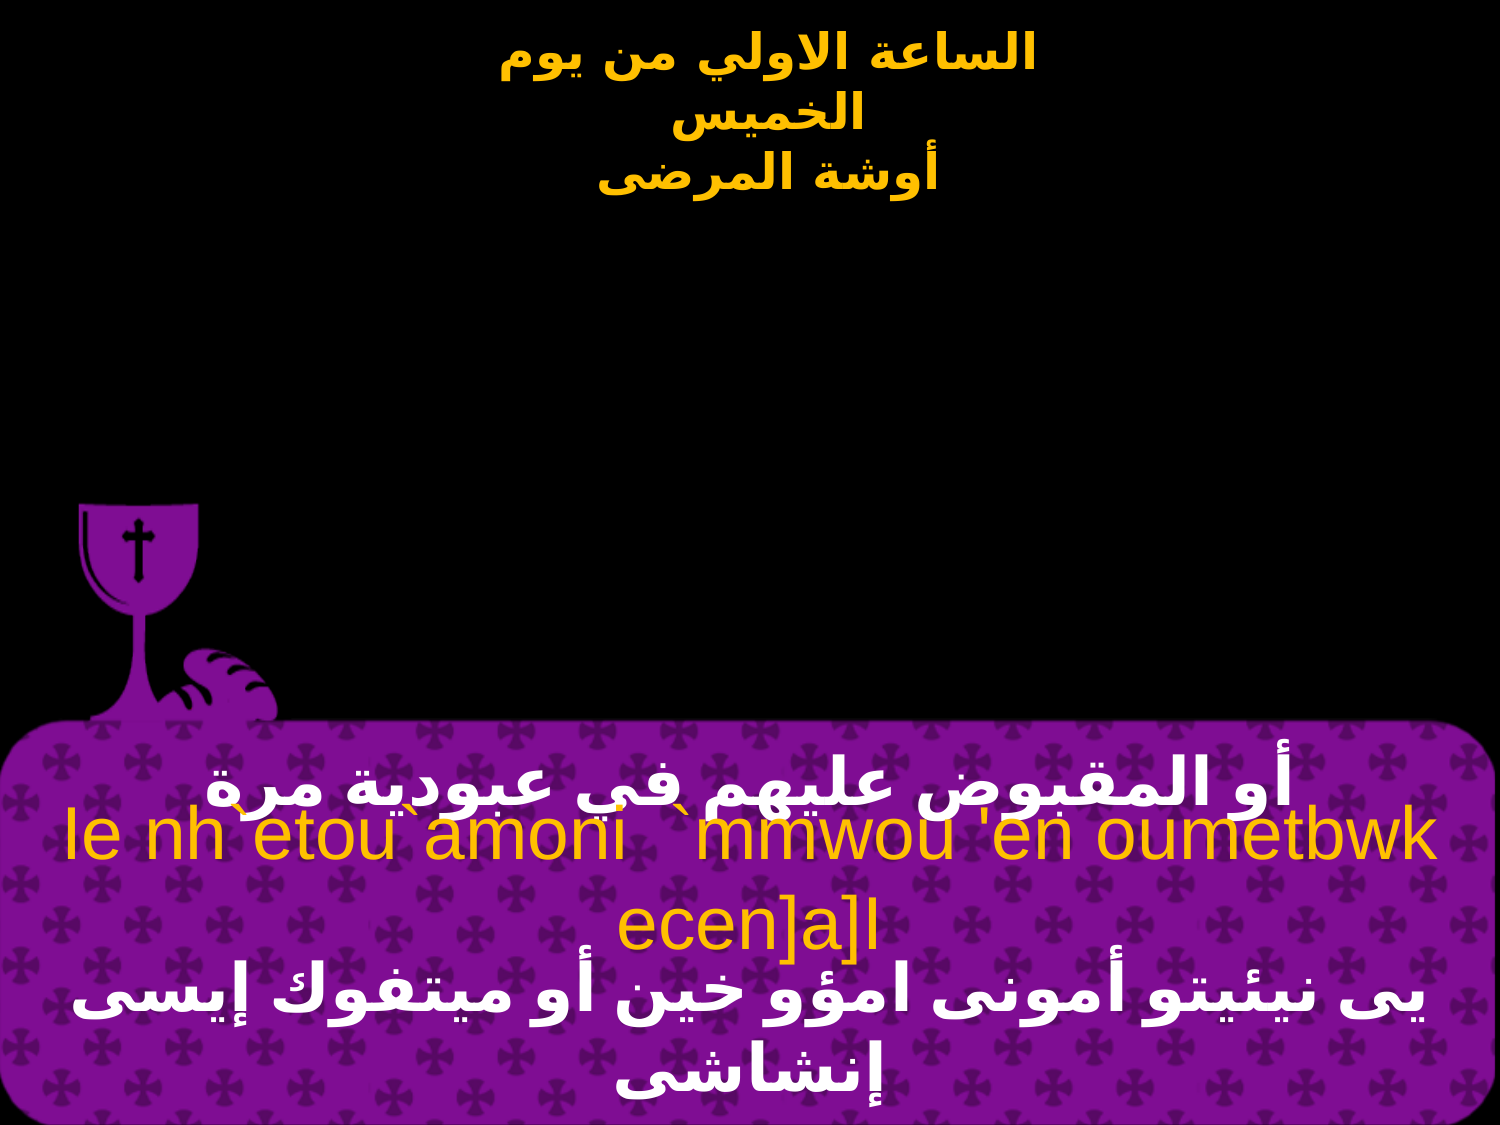

# أو المقبوض عليهم في عبودية مرة
Ie nh`etou`amoni  `mmwou 'en oumetbwk ecen]a]I
يى نيئيتو أمونى امؤو خين أو ميتفوك إيسى إنشاشى